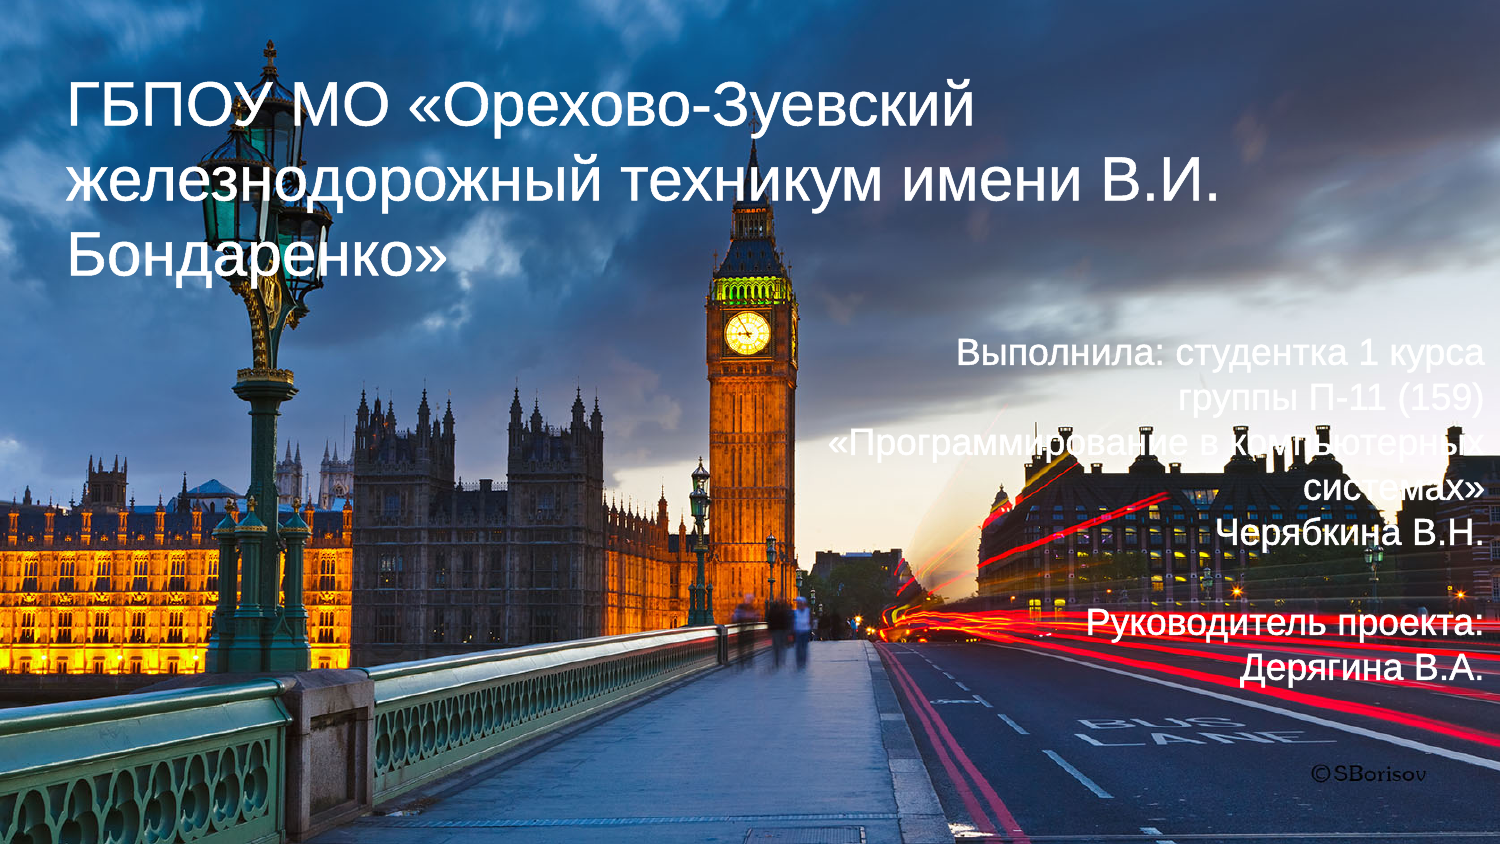

# ГБПОУ МО «Орехово-Зуевский железнодорожный техникум имени В.И. Бондаренко»
Выполнила: студентка 1 курса
группы П-11 (159)
«Программирование в компьютерных системах»
Черябкина В.Н.

Руководитель проекта:
Дерягина В.А.